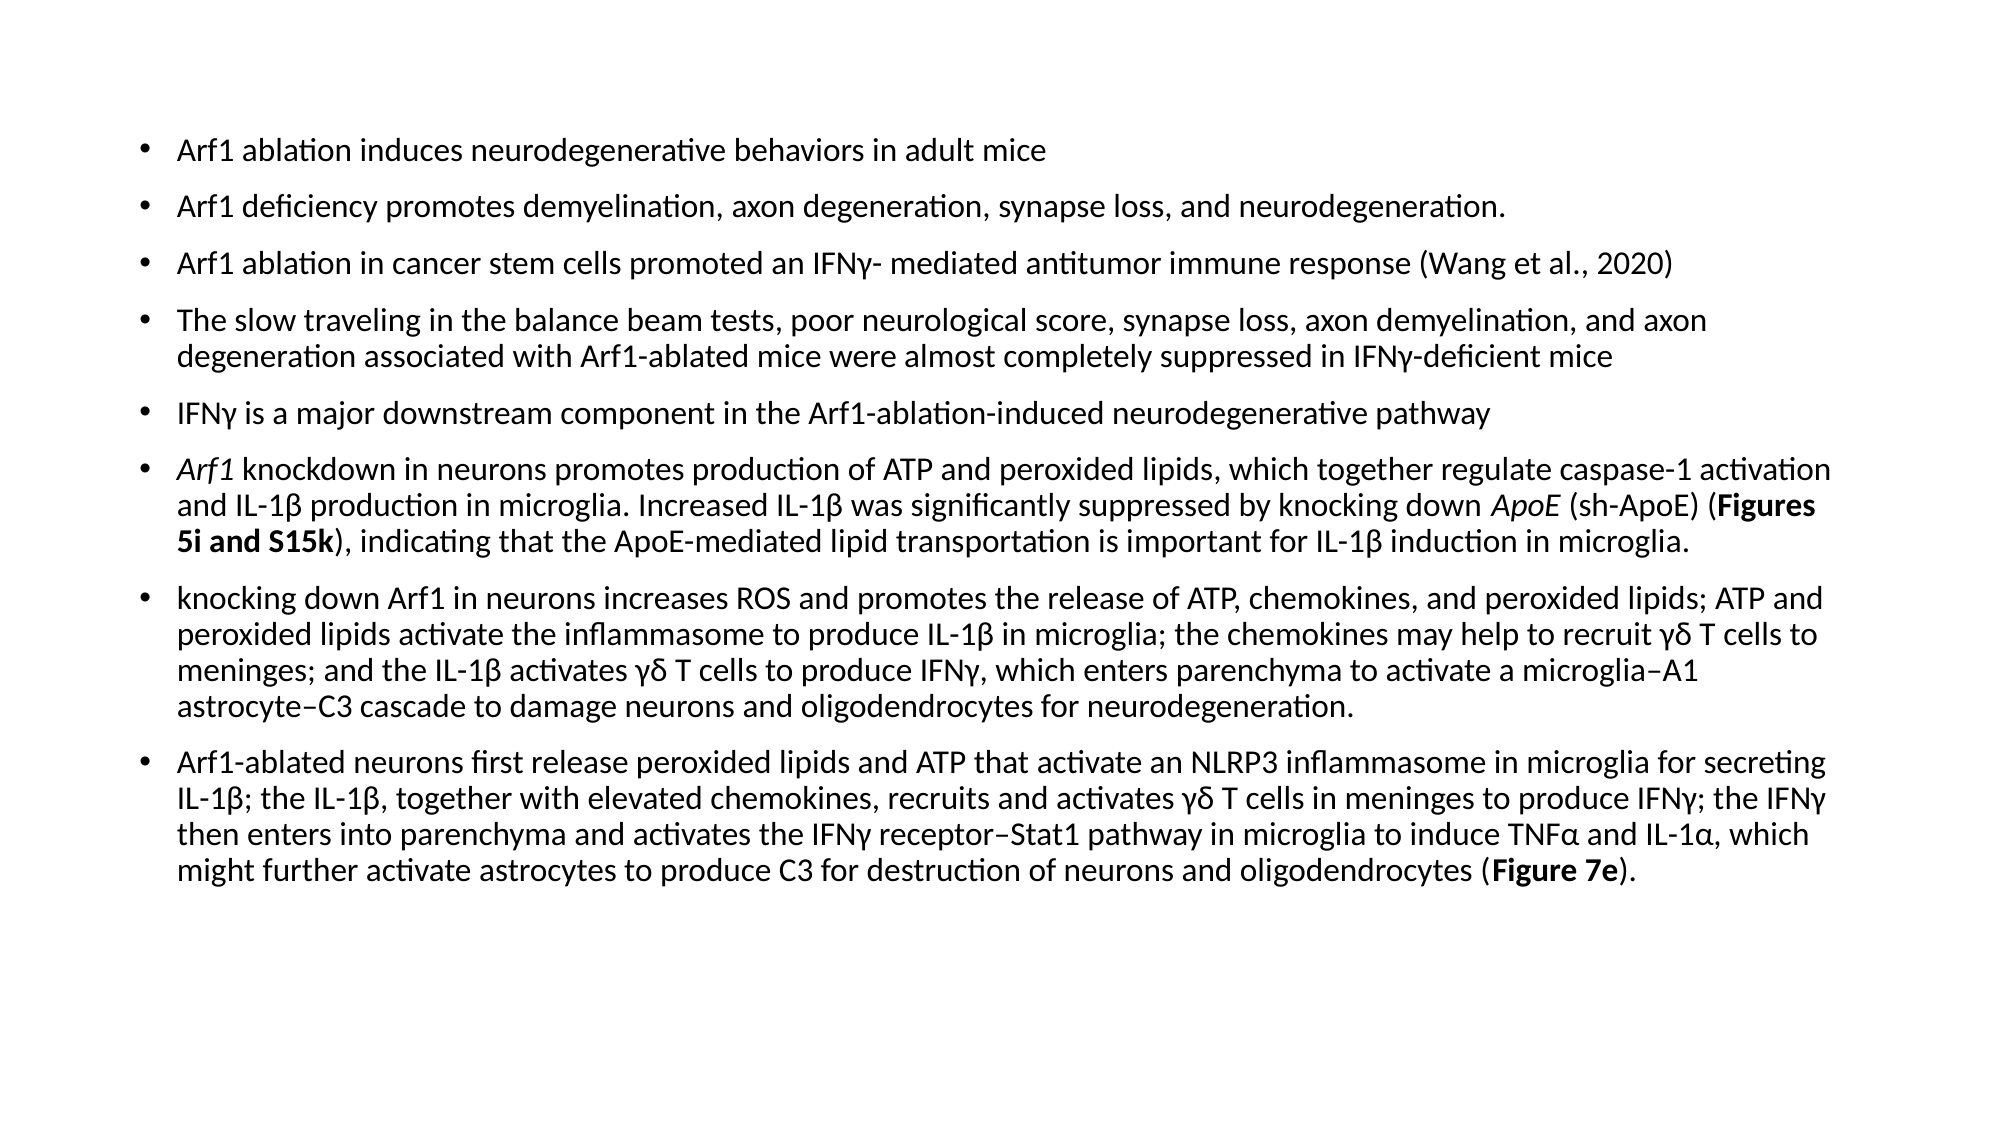

Arf1 ablation induces neurodegenerative behaviors in adult mice
Arf1 deficiency promotes demyelination, axon degeneration, synapse loss, and neurodegeneration.
Arf1 ablation in cancer stem cells promoted an IFNγ- mediated antitumor immune response (Wang et al., 2020)
The slow traveling in the balance beam tests, poor neurological score, synapse loss, axon demyelination, and axon degeneration associated with Arf1-ablated mice were almost completely suppressed in IFNγ-deficient mice
IFNγ is a major downstream component in the Arf1-ablation-induced neurodegenerative pathway
Arf1 knockdown in neurons promotes production of ATP and peroxided lipids, which together regulate caspase-1 activation and IL-1β production in microglia. Increased IL-1β was significantly suppressed by knocking down ApoE (sh-ApoE) (Figures 5i and S15k), indicating that the ApoE-mediated lipid transportation is important for IL-1β induction in microglia.
knocking down Arf1 in neurons increases ROS and promotes the release of ATP, chemokines, and peroxided lipids; ATP and peroxided lipids activate the inflammasome to produce IL-1β in microglia; the chemokines may help to recruit γδ T cells to meninges; and the IL-1β activates γδ T cells to produce IFNγ, which enters parenchyma to activate a microglia–A1 astrocyte–C3 cascade to damage neurons and oligodendrocytes for neurodegeneration.
Arf1-ablated neurons first release peroxided lipids and ATP that activate an NLRP3 inflammasome in microglia for secreting IL-1β; the IL-1β, together with elevated chemokines, recruits and activates γδ T cells in meninges to produce IFNγ; the IFNγ then enters into parenchyma and activates the IFNγ receptor–Stat1 pathway in microglia to induce TNFα and IL-1α, which might further activate astrocytes to produce C3 for destruction of neurons and oligodendrocytes (Figure 7e).